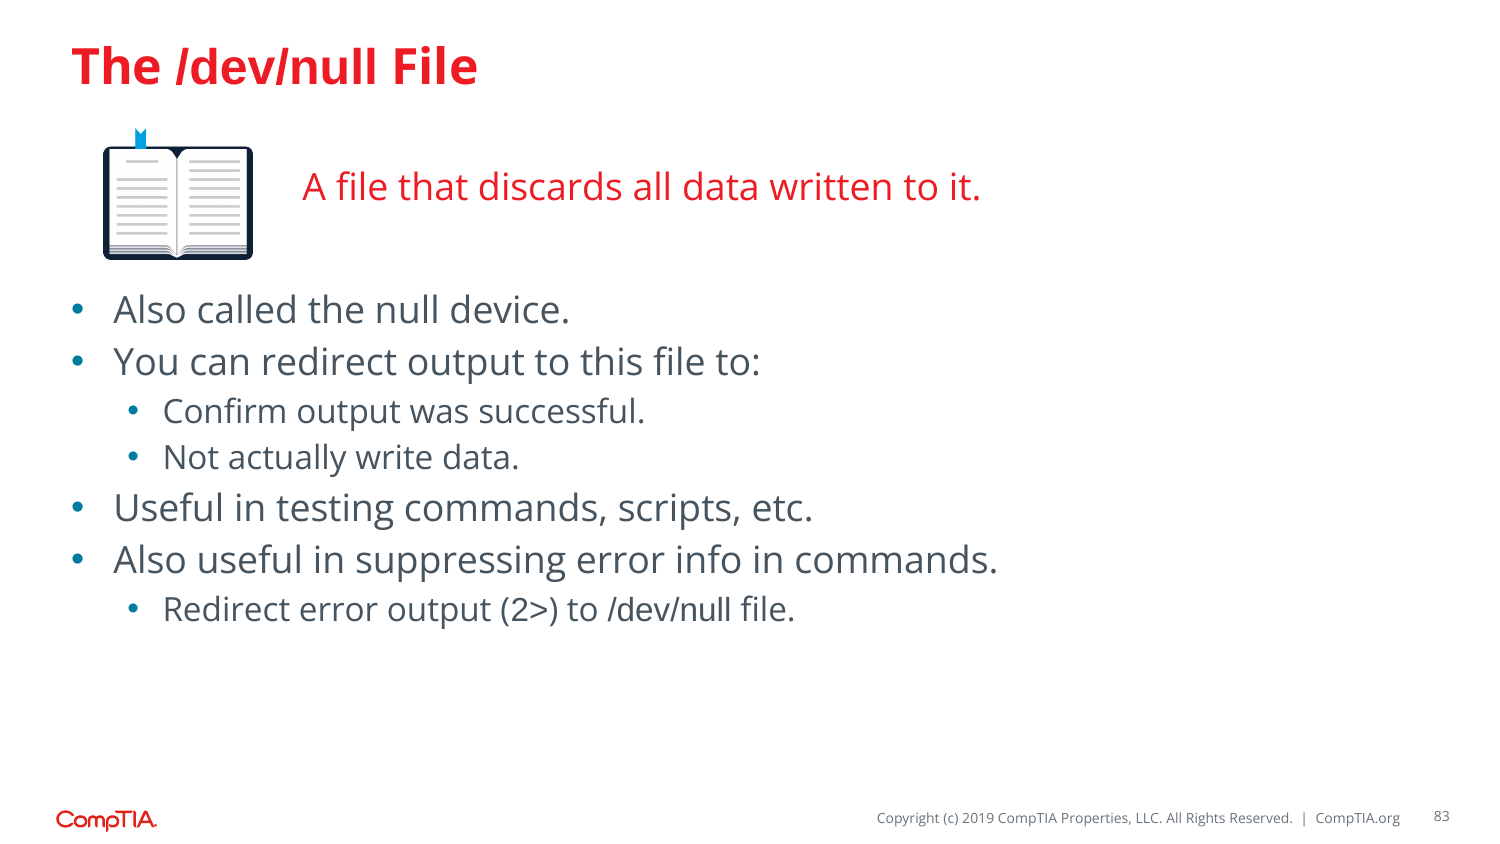

# The /dev/null File
A file that discards all data written to it.
Also called the null device.
You can redirect output to this file to:
Confirm output was successful.
Not actually write data.
Useful in testing commands, scripts, etc.
Also useful in suppressing error info in commands.
Redirect error output (2>) to /dev/null file.
83